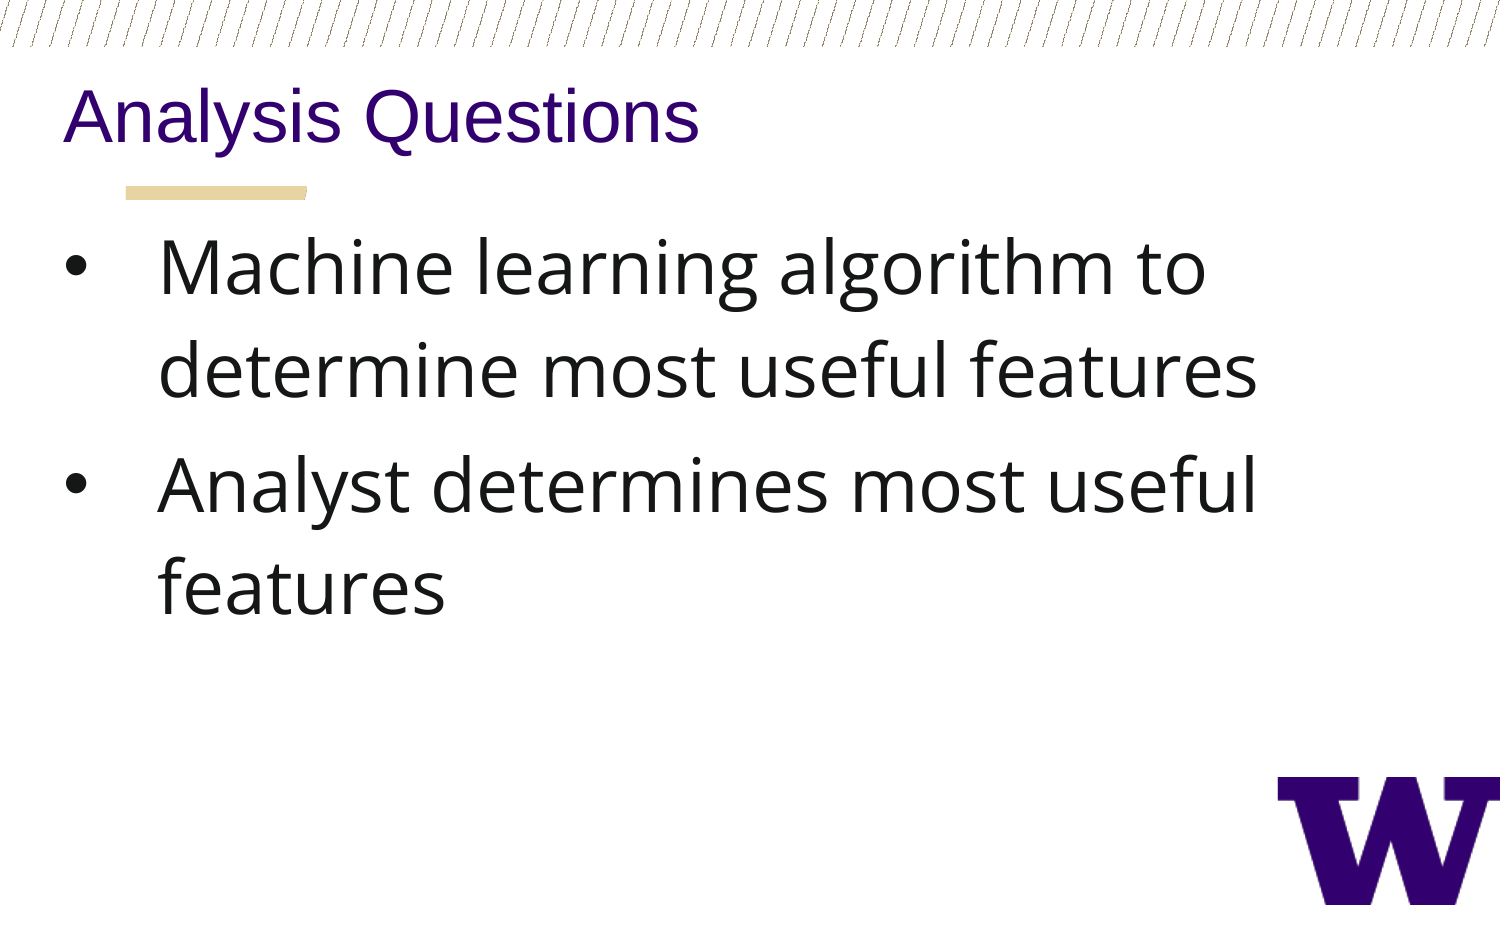

Analysis Questions
Machine learning algorithm to determine most useful features
Analyst determines most useful features